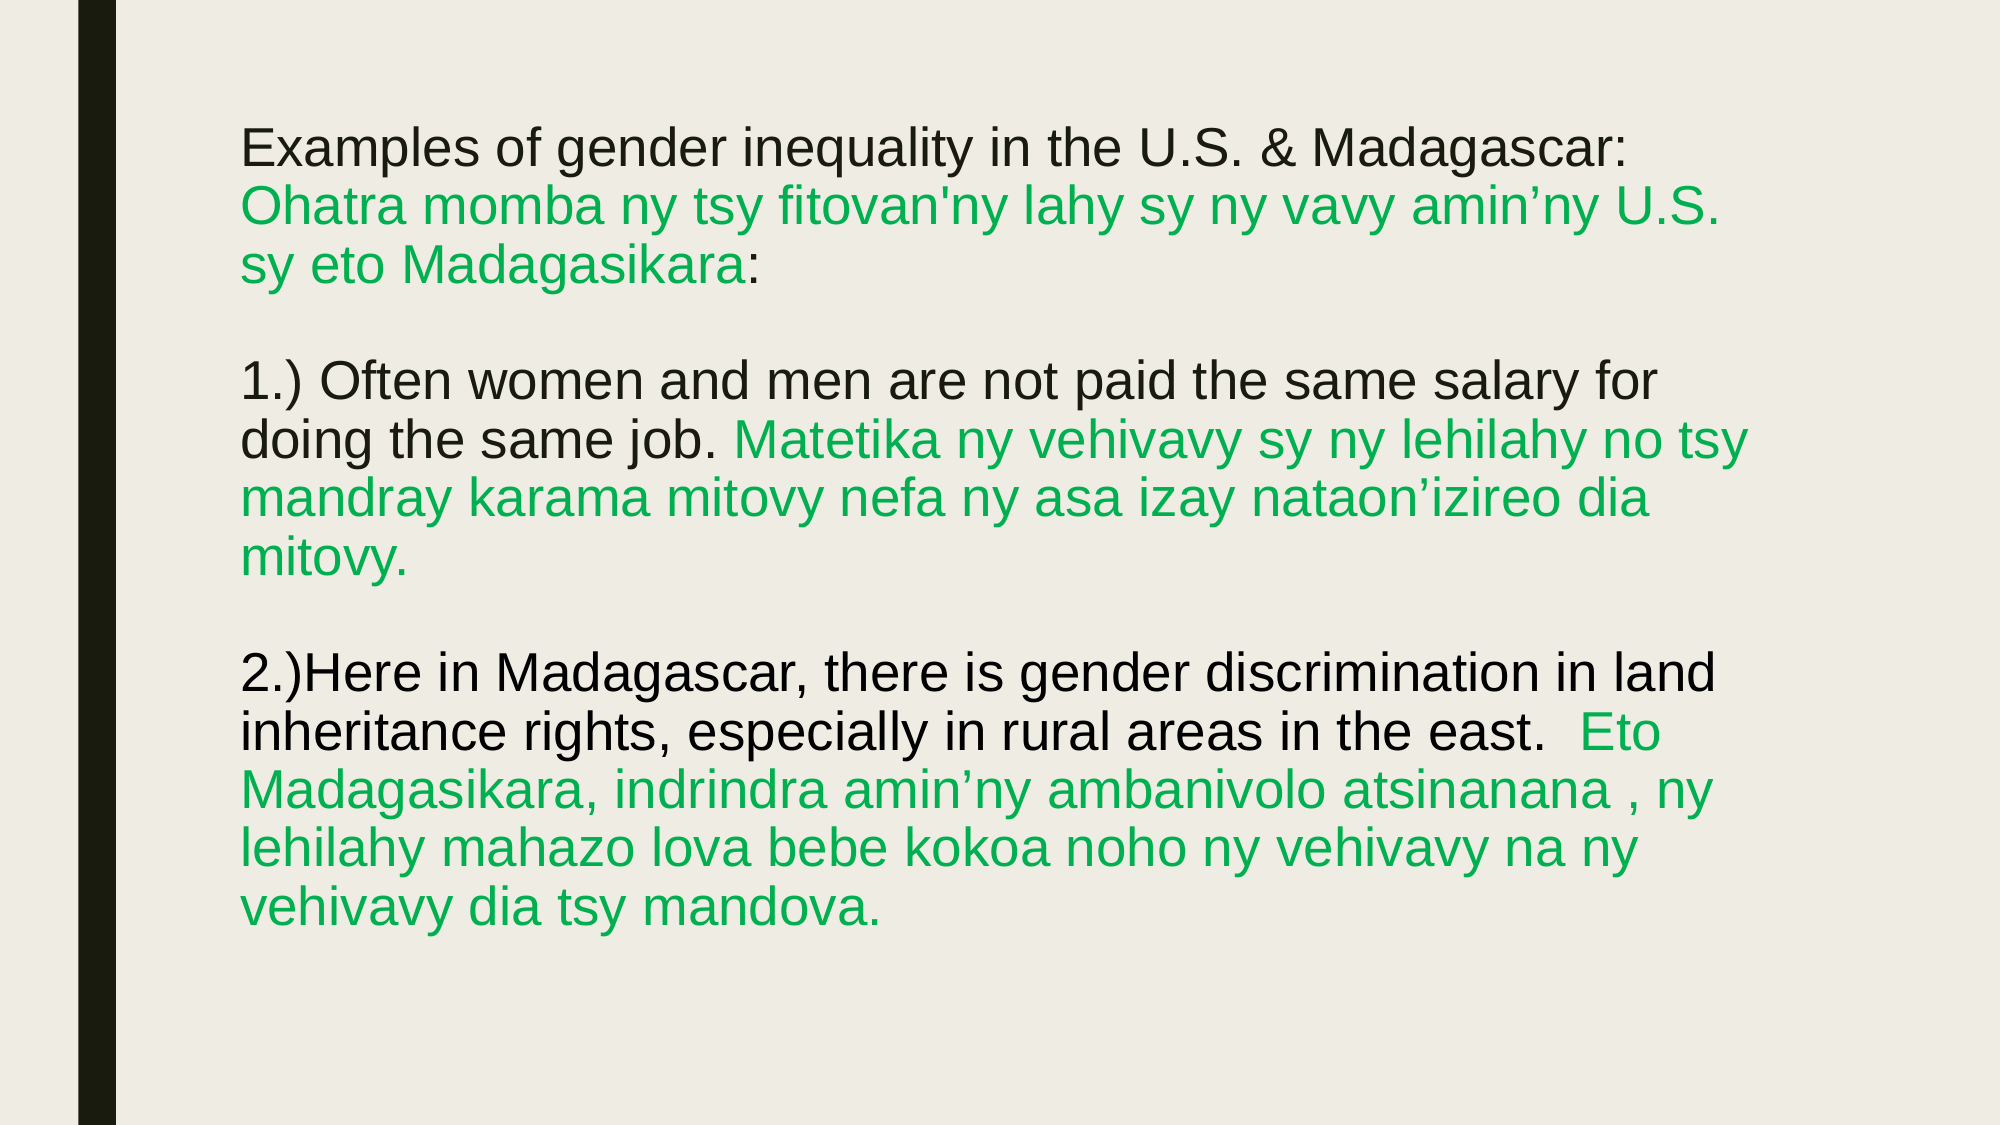

# Examples of gender inequality in the U.S. & Madagascar: Ohatra momba ny tsy fitovan'ny lahy sy ny vavy amin’ny U.S. sy eto Madagasikara: 1.) Often women and men are not paid the same salary for doing the same job. Matetika ny vehivavy sy ny lehilahy no tsy mandray karama mitovy nefa ny asa izay nataon’izireo dia mitovy. 2.)Here in Madagascar, there is gender discrimination in land inheritance rights, especially in rural areas in the east.  Eto Madagasikara, indrindra amin’ny ambanivolo atsinanana , ny lehilahy mahazo lova bebe kokoa noho ny vehivavy na ny vehivavy dia tsy mandova.